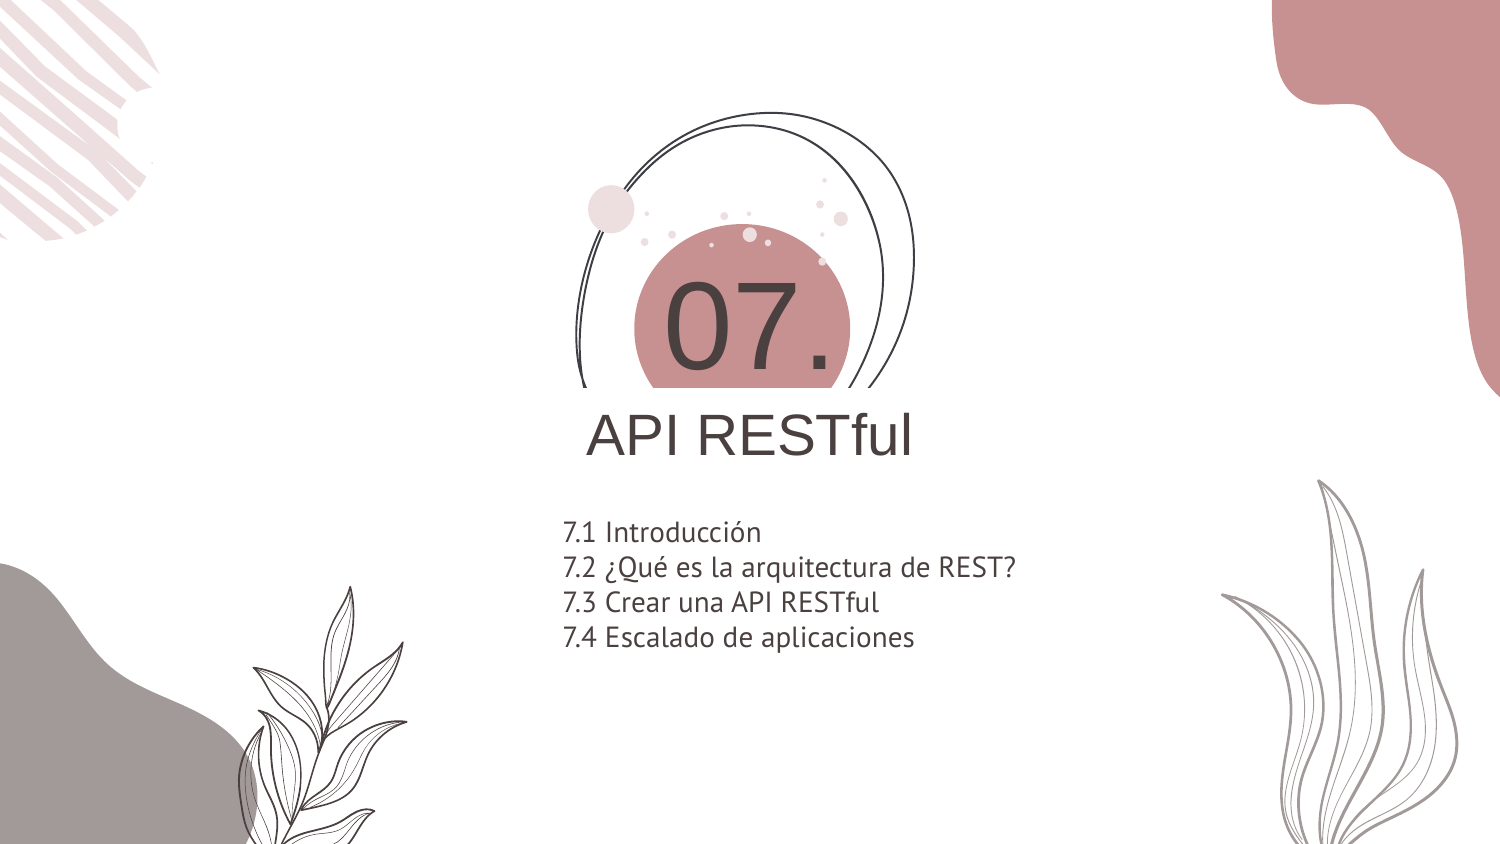

07.
# API RESTful
7.1 Introducción
7.2 ¿Qué es la arquitectura de REST?
7.3 Crear una API RESTful
7.4 Escalado de aplicaciones